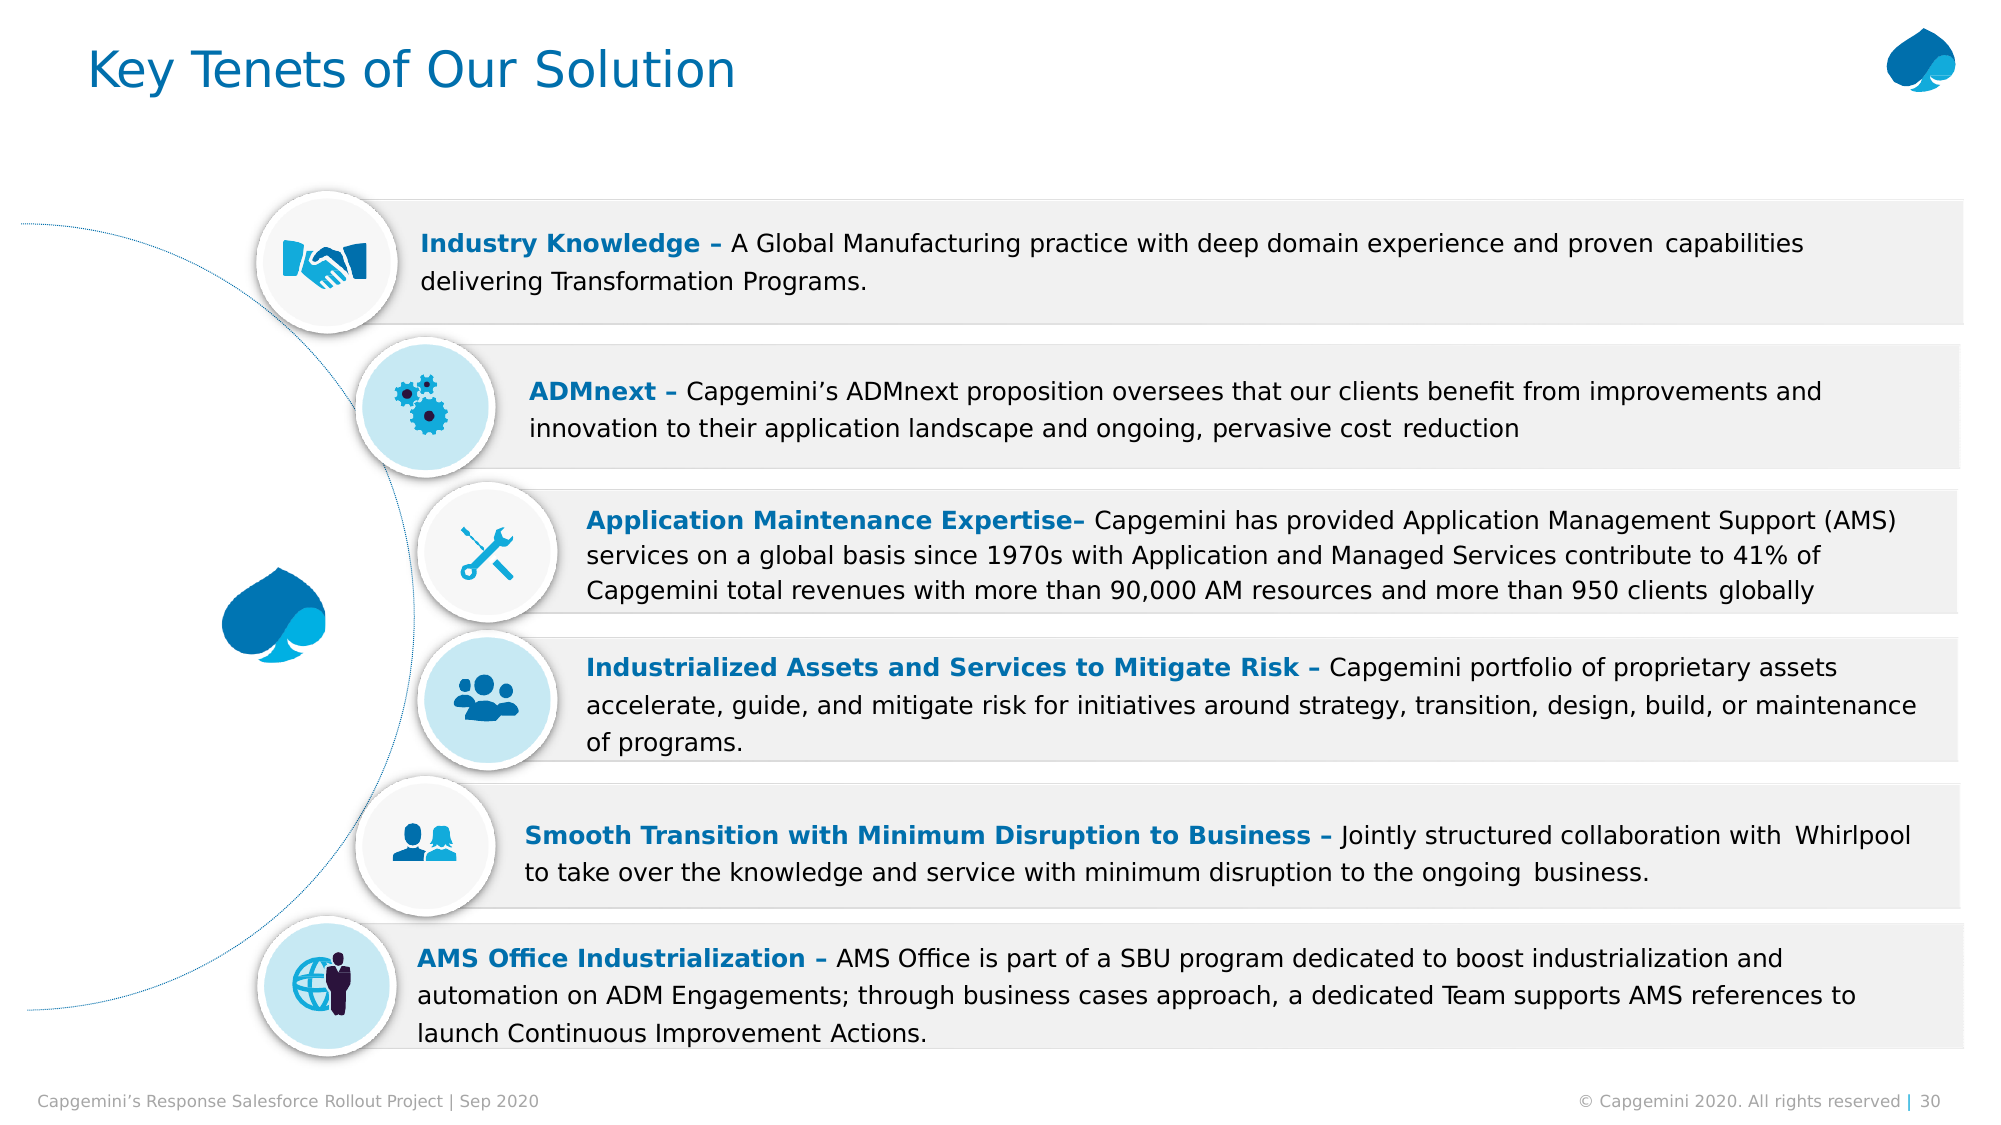

# Key Tenets of Our Solution

Industry Knowledge – A Global Manufacturing practice with deep domain experience and proven capabilities
delivering Transformation Programs.

ADMnext – Capgemini’s ADMnext proposition oversees that our clients benefit from improvements and  innovation to their application landscape and ongoing, pervasive cost reduction

Application Maintenance Expertise– Capgemini has provided Application Management Support (AMS)  services on a global basis since 1970s with Application and Managed Services contribute to 41% of  Capgemini total revenues with more than 90,000 AM resources and more than 950 clients globally

Industrialized Assets and Services to Mitigate Risk – Capgemini portfolio of proprietary assets  accelerate, guide, and mitigate risk for initiatives around strategy, transition, design, build, or maintenance  of programs.

Smooth Transition with Minimum Disruption to Business – Jointly structured collaboration with Whirlpool
to take over the knowledge and service with minimum disruption to the ongoing business.

AMS Office Industrialization – AMS Office is part of a SBU program dedicated to boost industrialization and  automation on ADM Engagements; through business cases approach, a dedicated Team supports AMS references to  launch Continuous Improvement Actions.

Capgemini’s Response Salesforce Rollout Project | Sep 2020
© Capgemini 2020. All rights reserved | 30